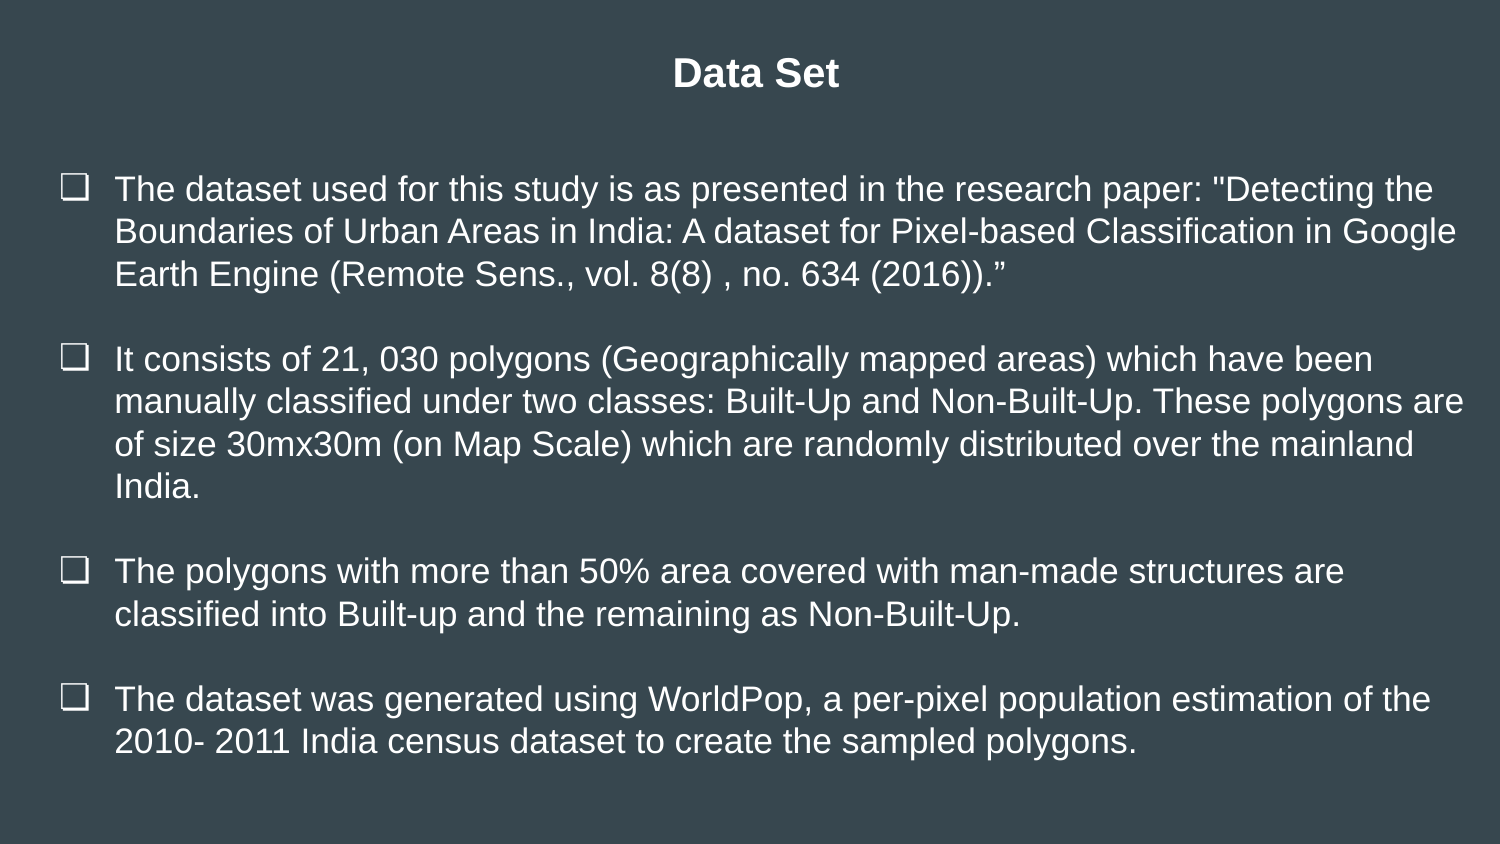

Data Set

The dataset used for this study is as presented in the research paper: "Detecting the Boundaries of Urban Areas in India: A dataset for Pixel-based Classification in Google Earth Engine (Remote Sens., vol. 8(8) , no. 634 (2016)).”

It consists of 21, 030 polygons (Geographically mapped areas) which have been manually classified under two classes: Built-Up and Non-Built-Up. These polygons are of size 30mx30m (on Map Scale) which are randomly distributed over the mainland India.

The polygons with more than 50% area covered with man-made structures are classified into Built-up and the remaining as Non-Built-Up.

The dataset was generated using WorldPop, a per-pixel population estimation of the 2010- 2011 India census dataset to create the sampled polygons.